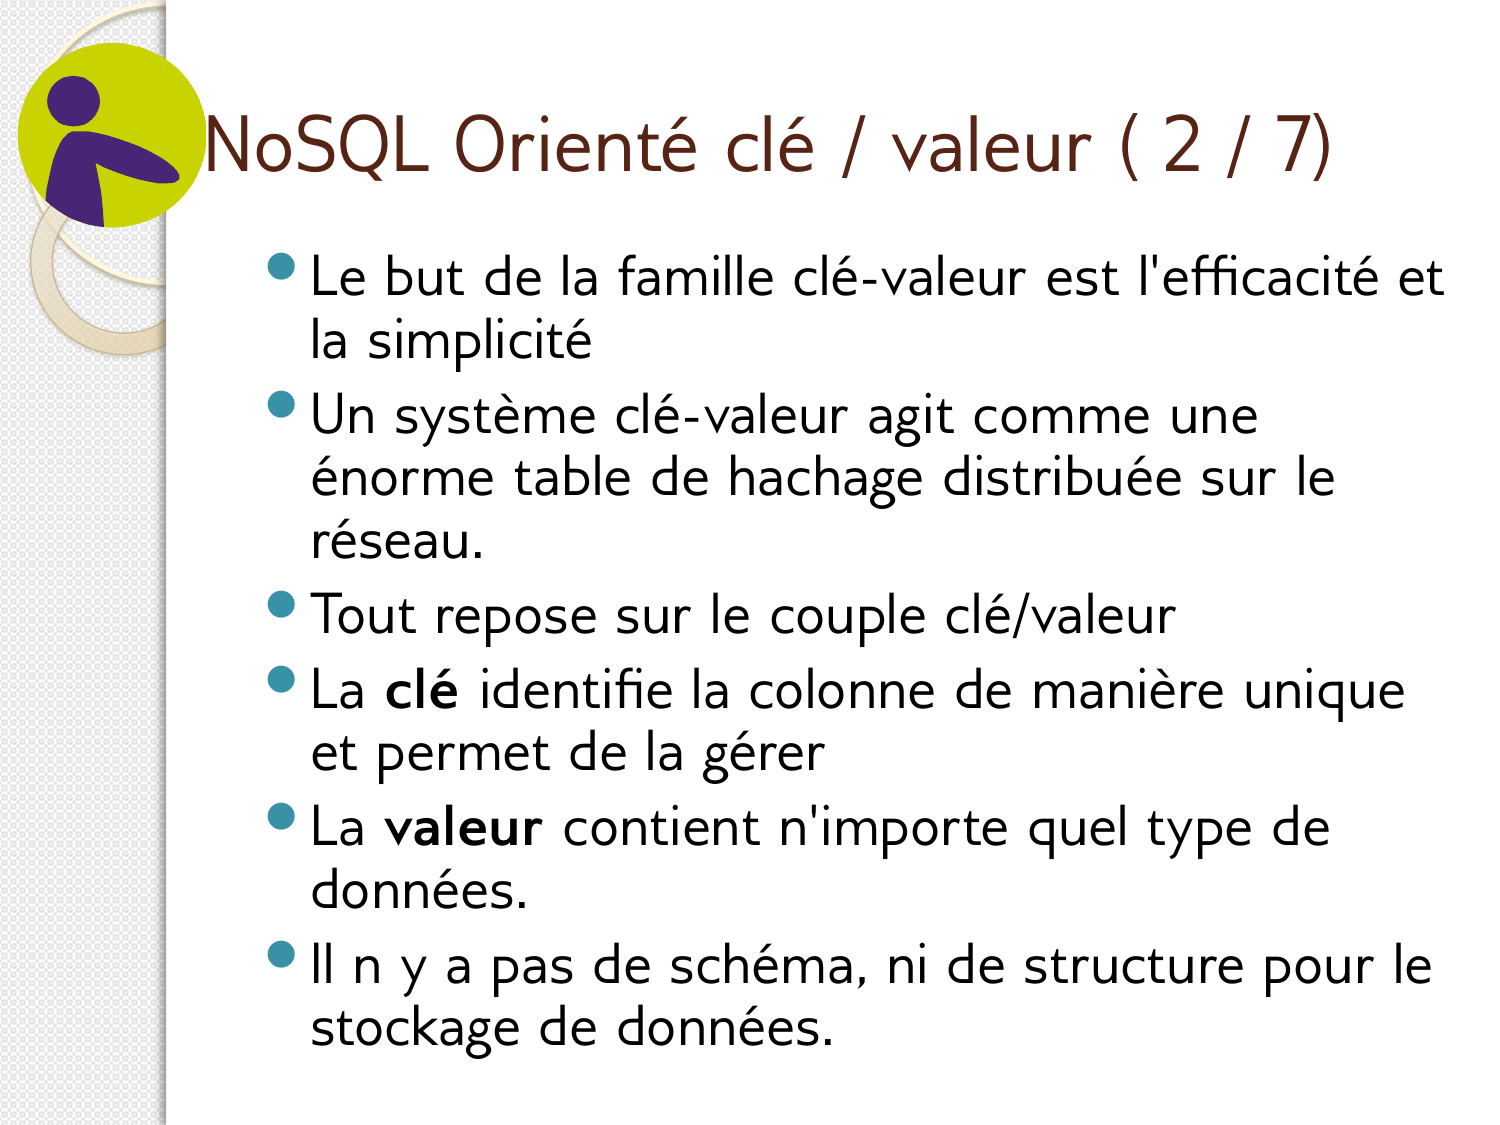

# NoSQL Orienté clé / valeur ( 2 / 7)
Le but de la famille clé-valeur est l'efficacité et la simplicité
Un système clé-valeur agit comme une énorme table de hachage distribuée sur le réseau.
Tout repose sur le couple clé/valeur
La clé identifie la colonne de manière unique et permet de la gérer
La valeur contient n'importe quel type de données.
Il n y a pas de schéma, ni de structure pour le stockage de données.